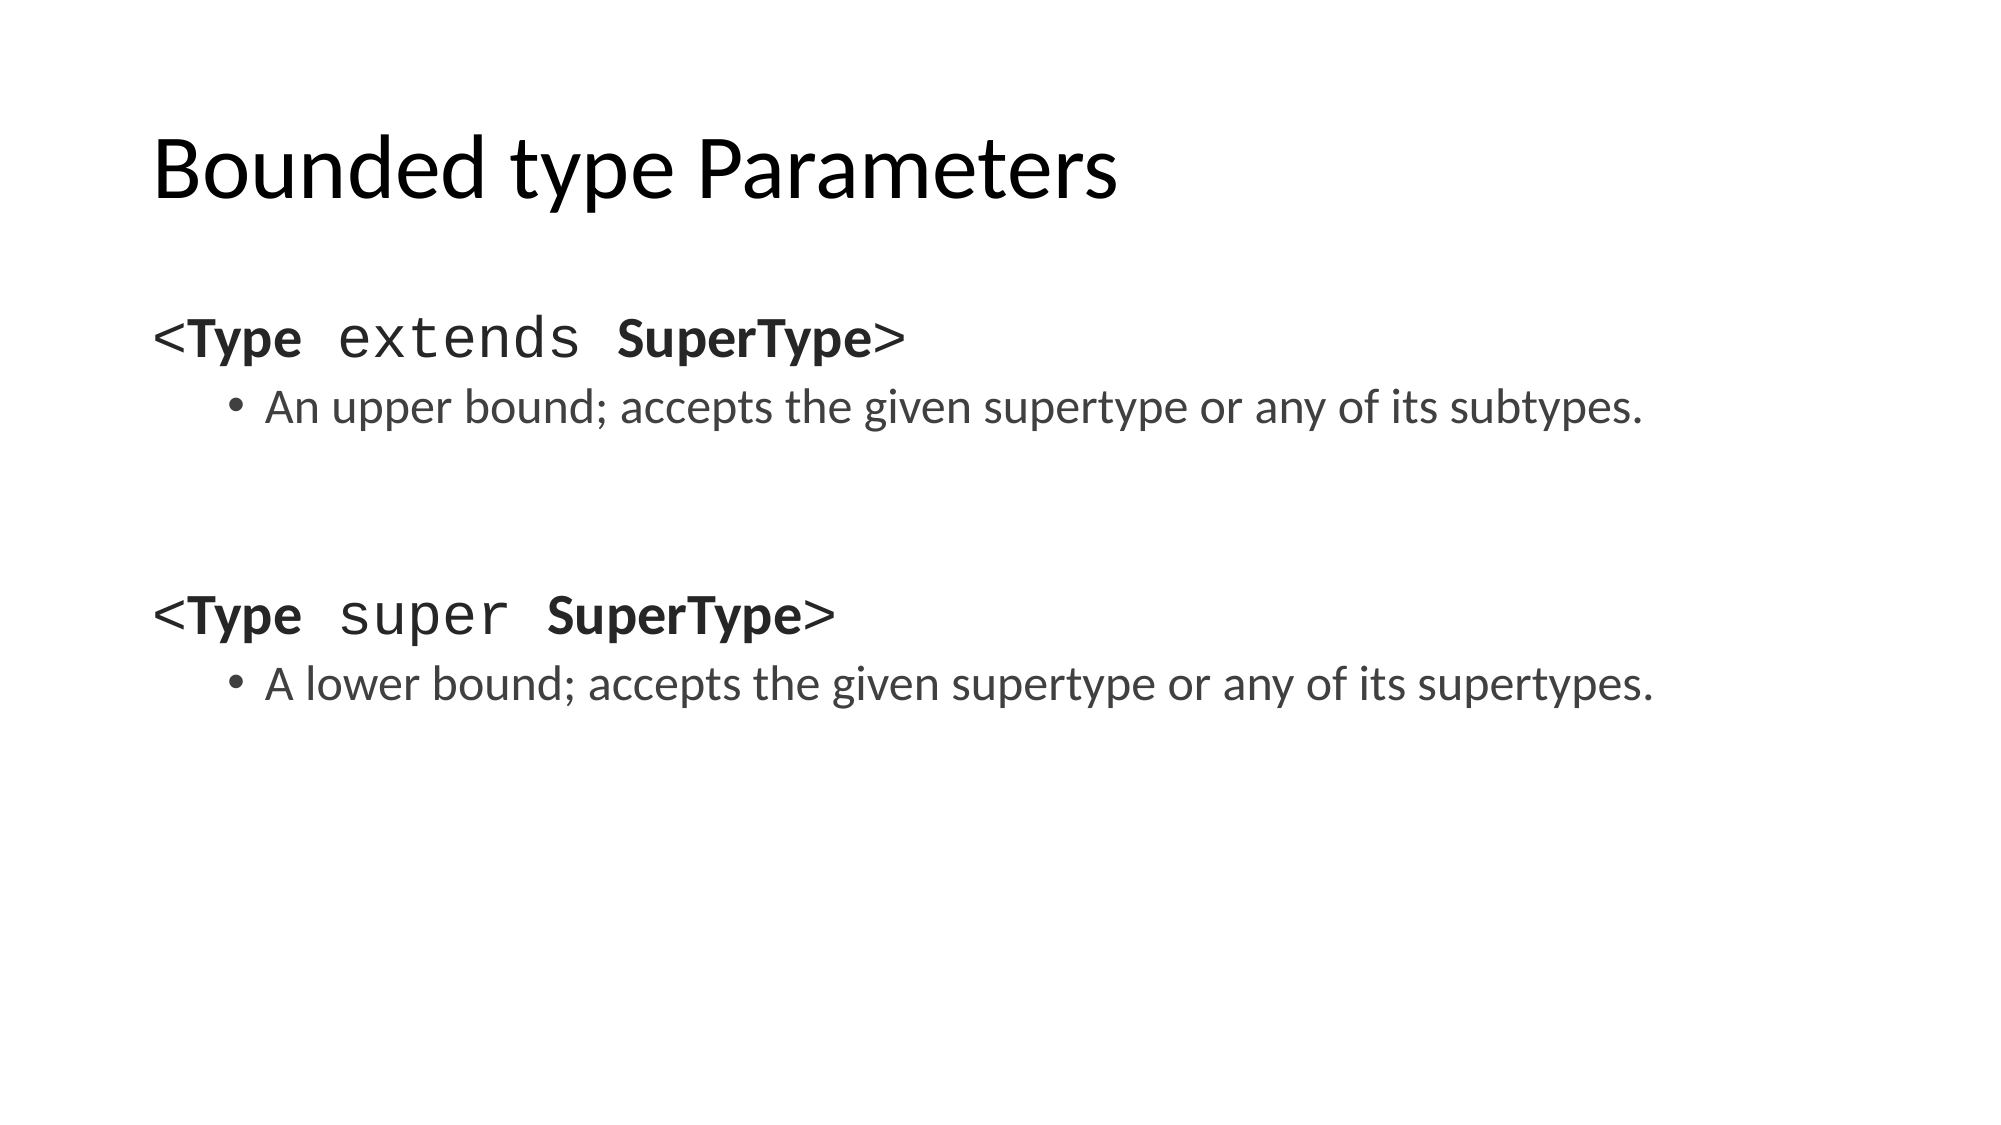

# Bounded type Parameters
<Type extends SuperType>
An upper bound; accepts the given supertype or any of its subtypes.

<Type super SuperType>
A lower bound; accepts the given supertype or any of its supertypes.